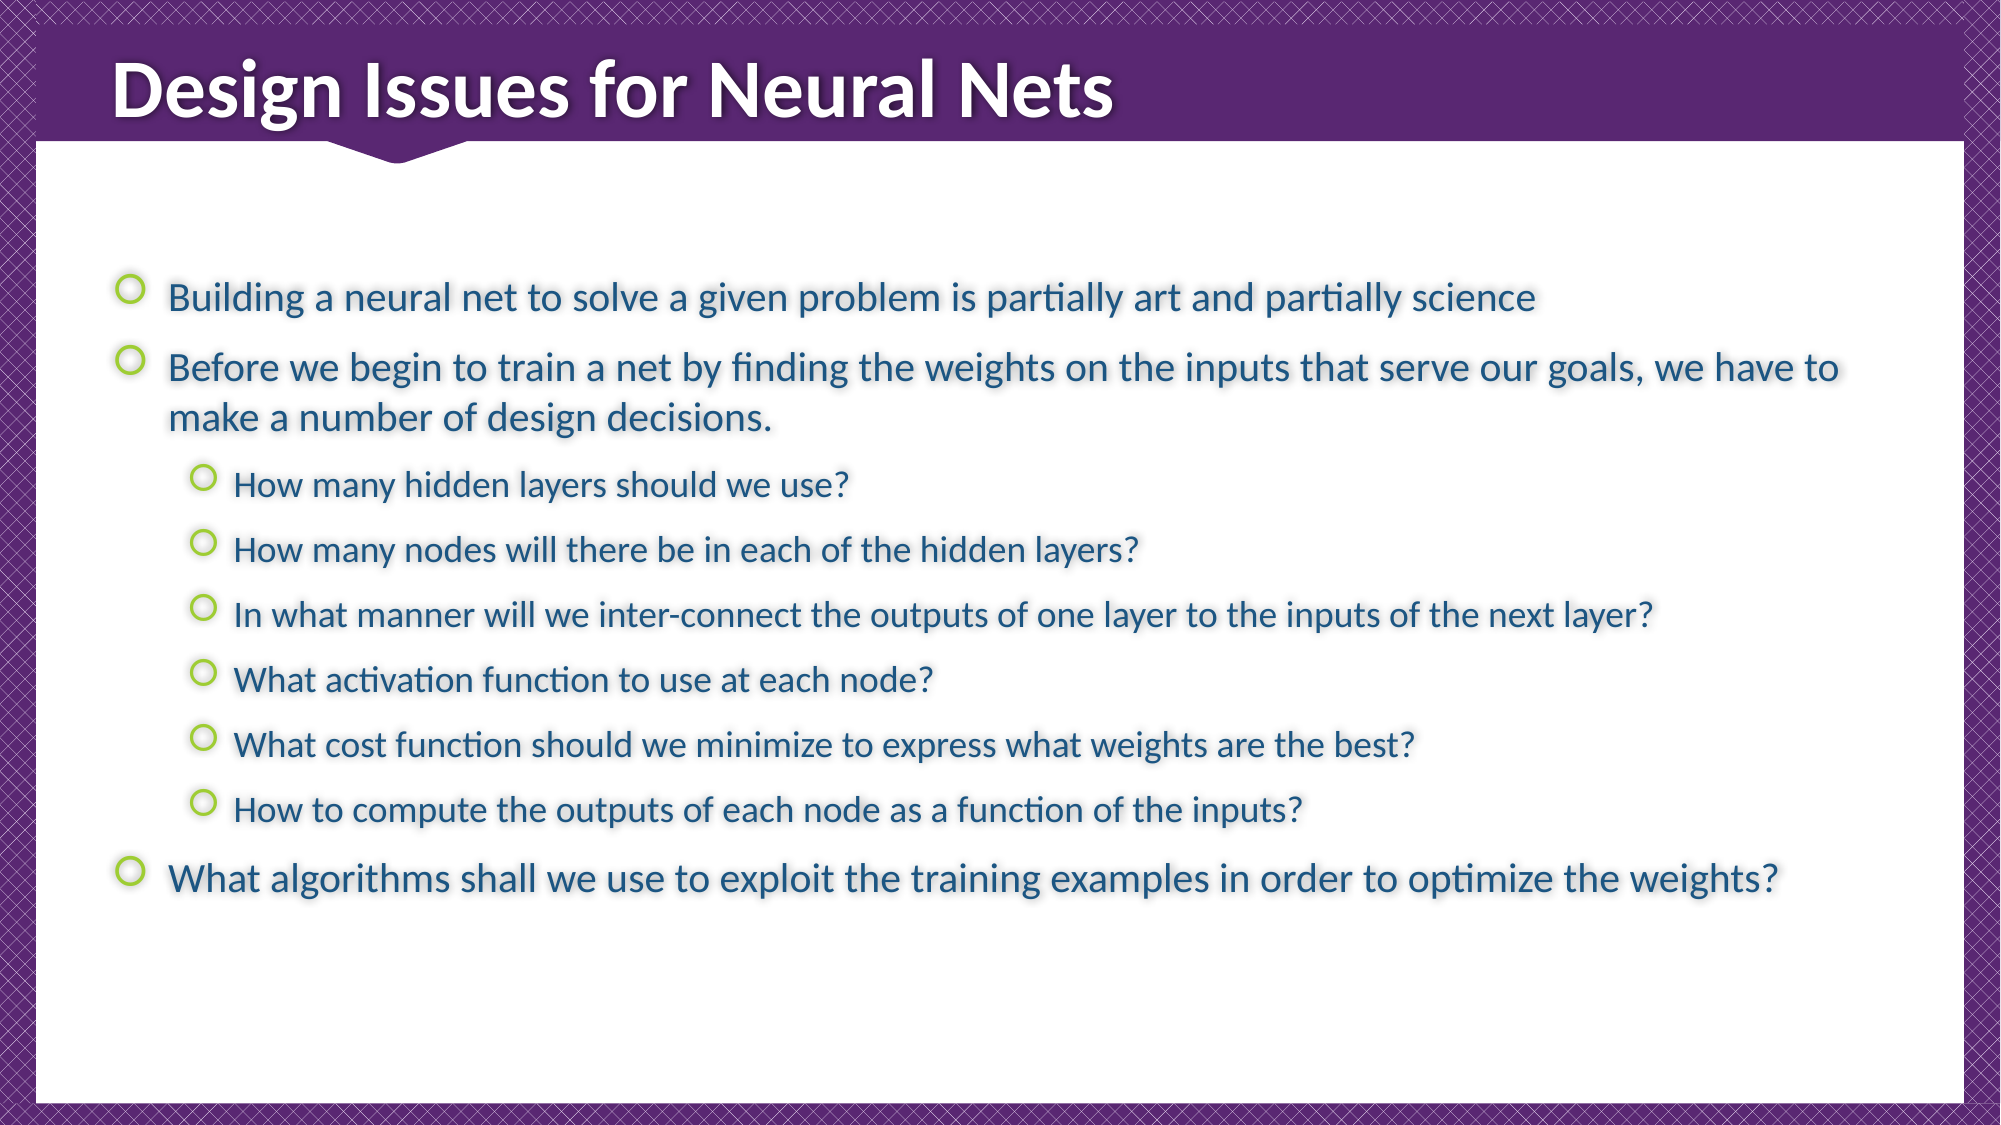

# Design Issues for Neural Nets
Building a neural net to solve a given problem is partially art and partially science
Before we begin to train a net by finding the weights on the inputs that serve our goals, we have to make a number of design decisions.
How many hidden layers should we use?
How many nodes will there be in each of the hidden layers?
In what manner will we inter-connect the outputs of one layer to the inputs of the next layer?
What activation function to use at each node?
What cost function should we minimize to express what weights are the best?
How to compute the outputs of each node as a function of the inputs?
What algorithms shall we use to exploit the training examples in order to optimize the weights?